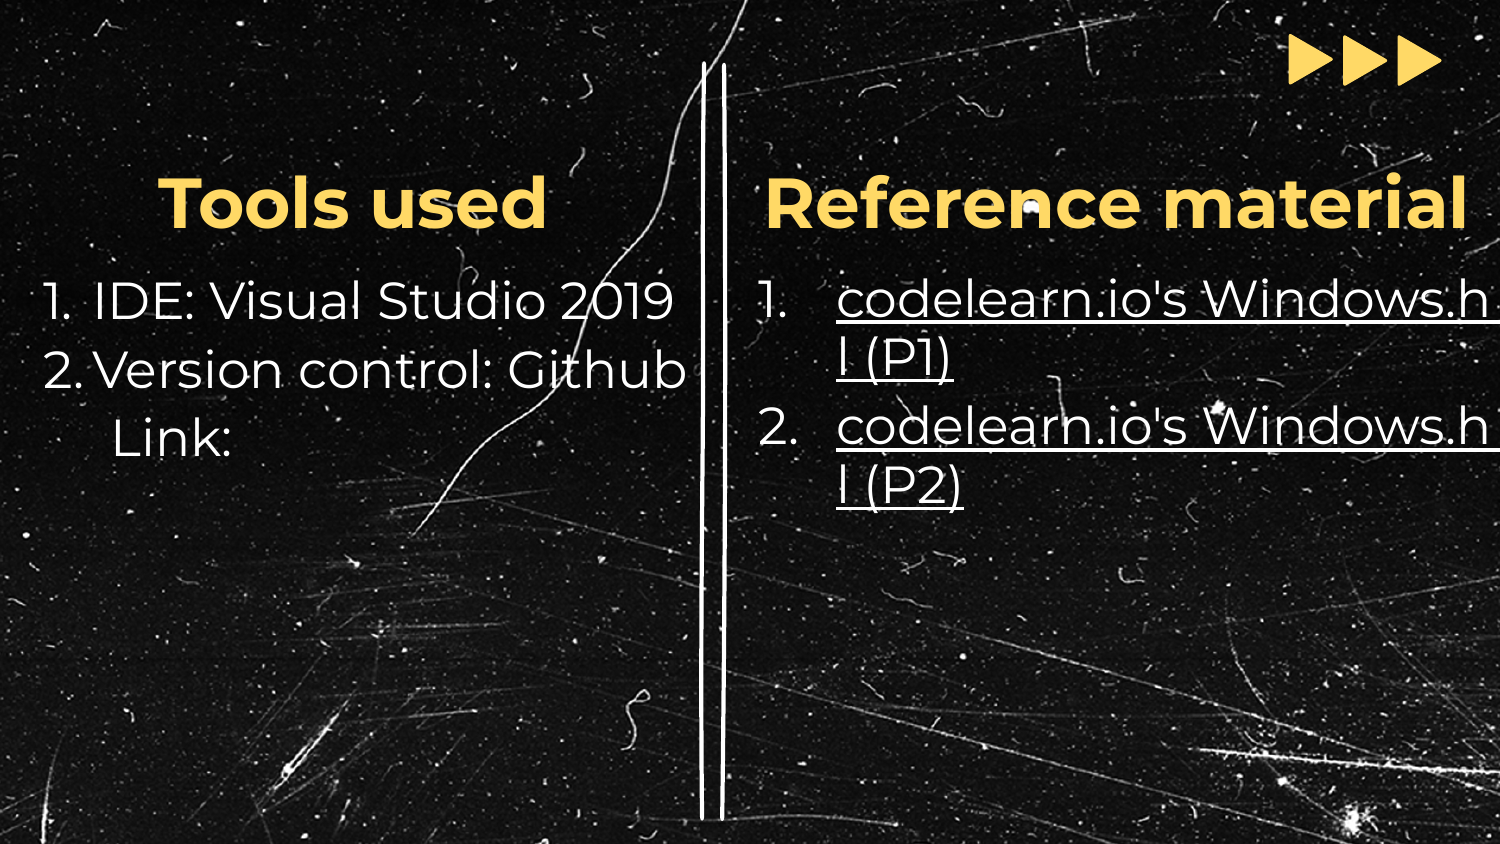

Tools used
Reference material
codelearn.io's Windows.h tutorial (P1)
codelearn.io's Windows.h tutorial (P2)
IDE: Visual Studio 2019
Version control: Github
Link: